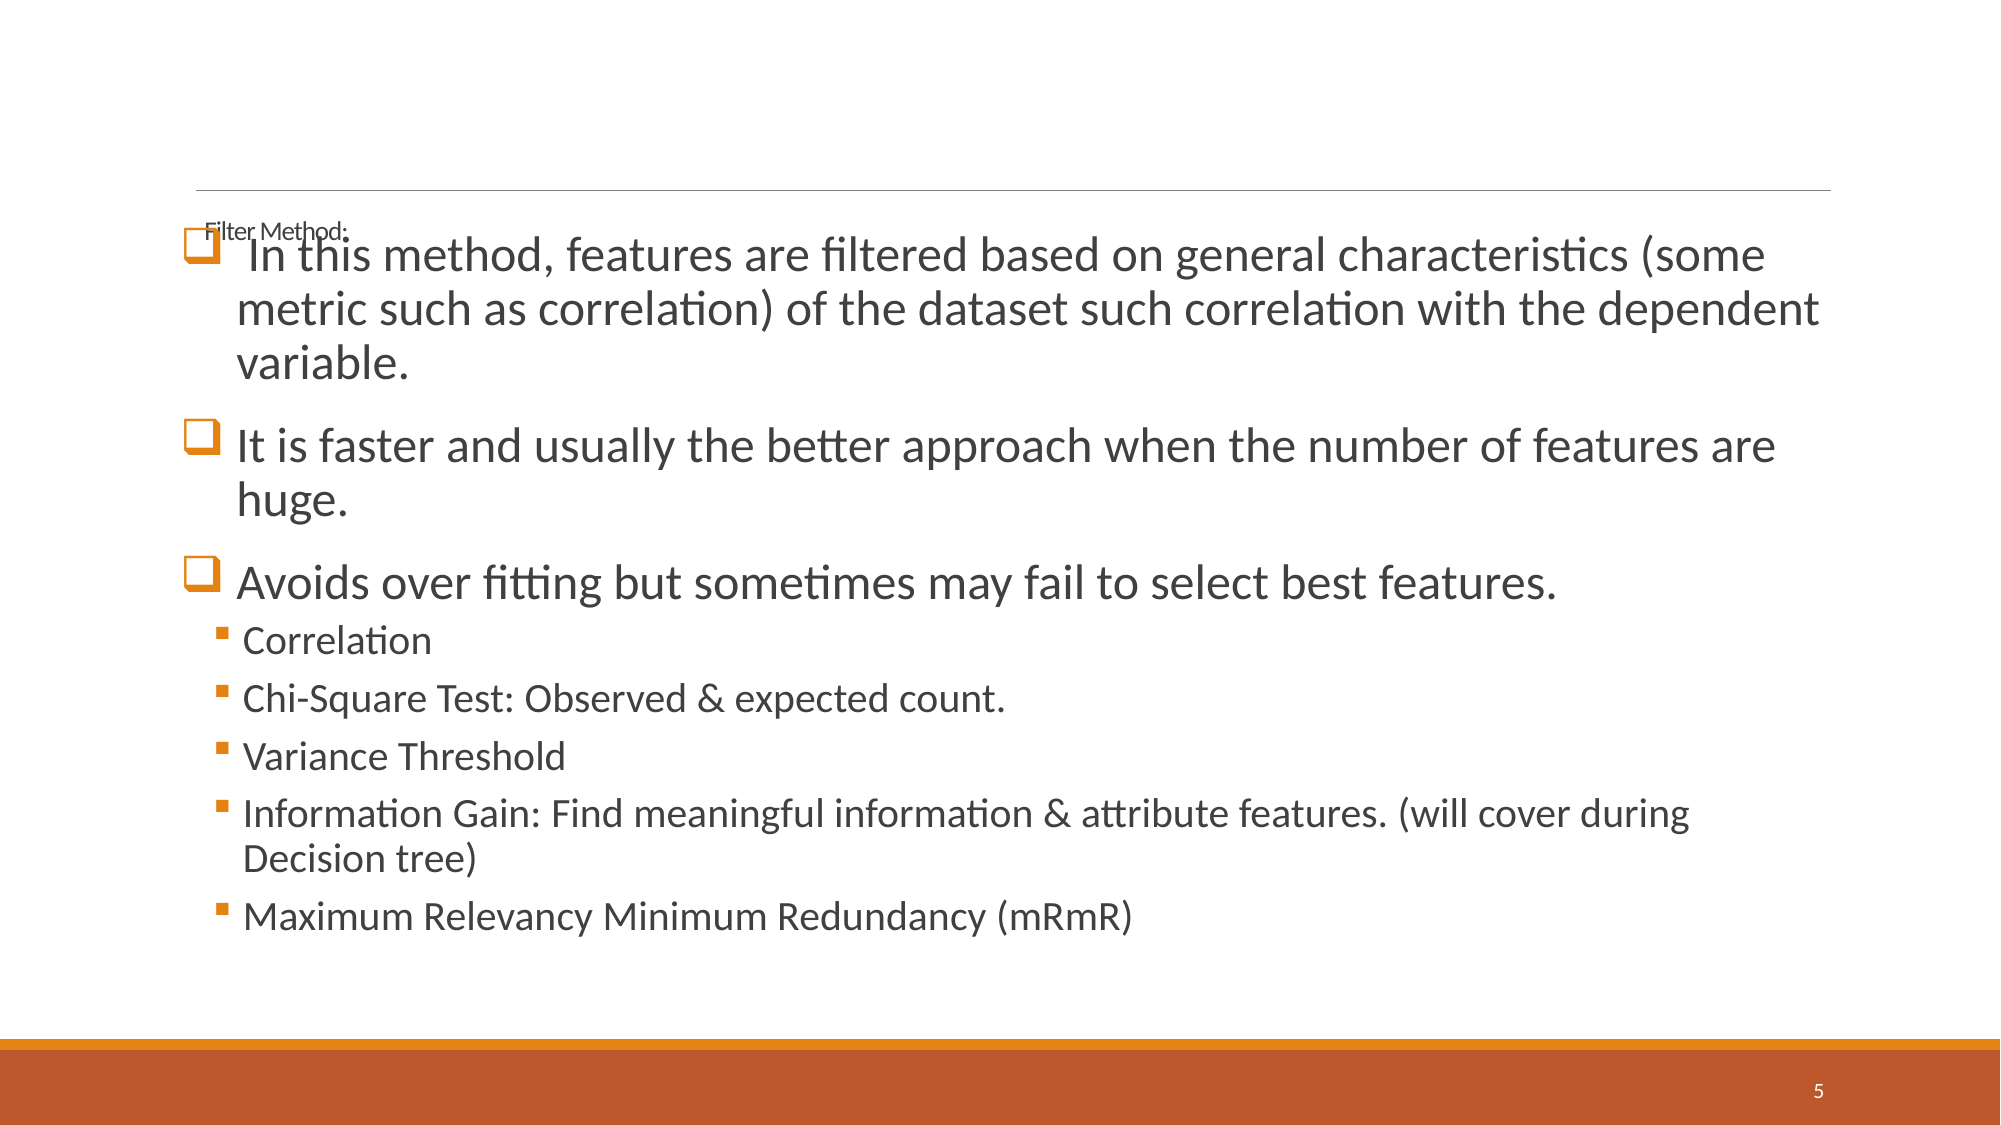

# Filter Method:
 In this method, features are filtered based on general characteristics (some metric such as correlation) of the dataset such correlation with the dependent variable.
It is faster and usually the better approach when the number of features are huge.
Avoids over fitting but sometimes may fail to select best features.
Correlation
Chi-Square Test: Observed & expected count.
Variance Threshold
Information Gain: Find meaningful information & attribute features. (will cover during Decision tree)
Maximum Relevancy Minimum Redundancy (mRmR)
5